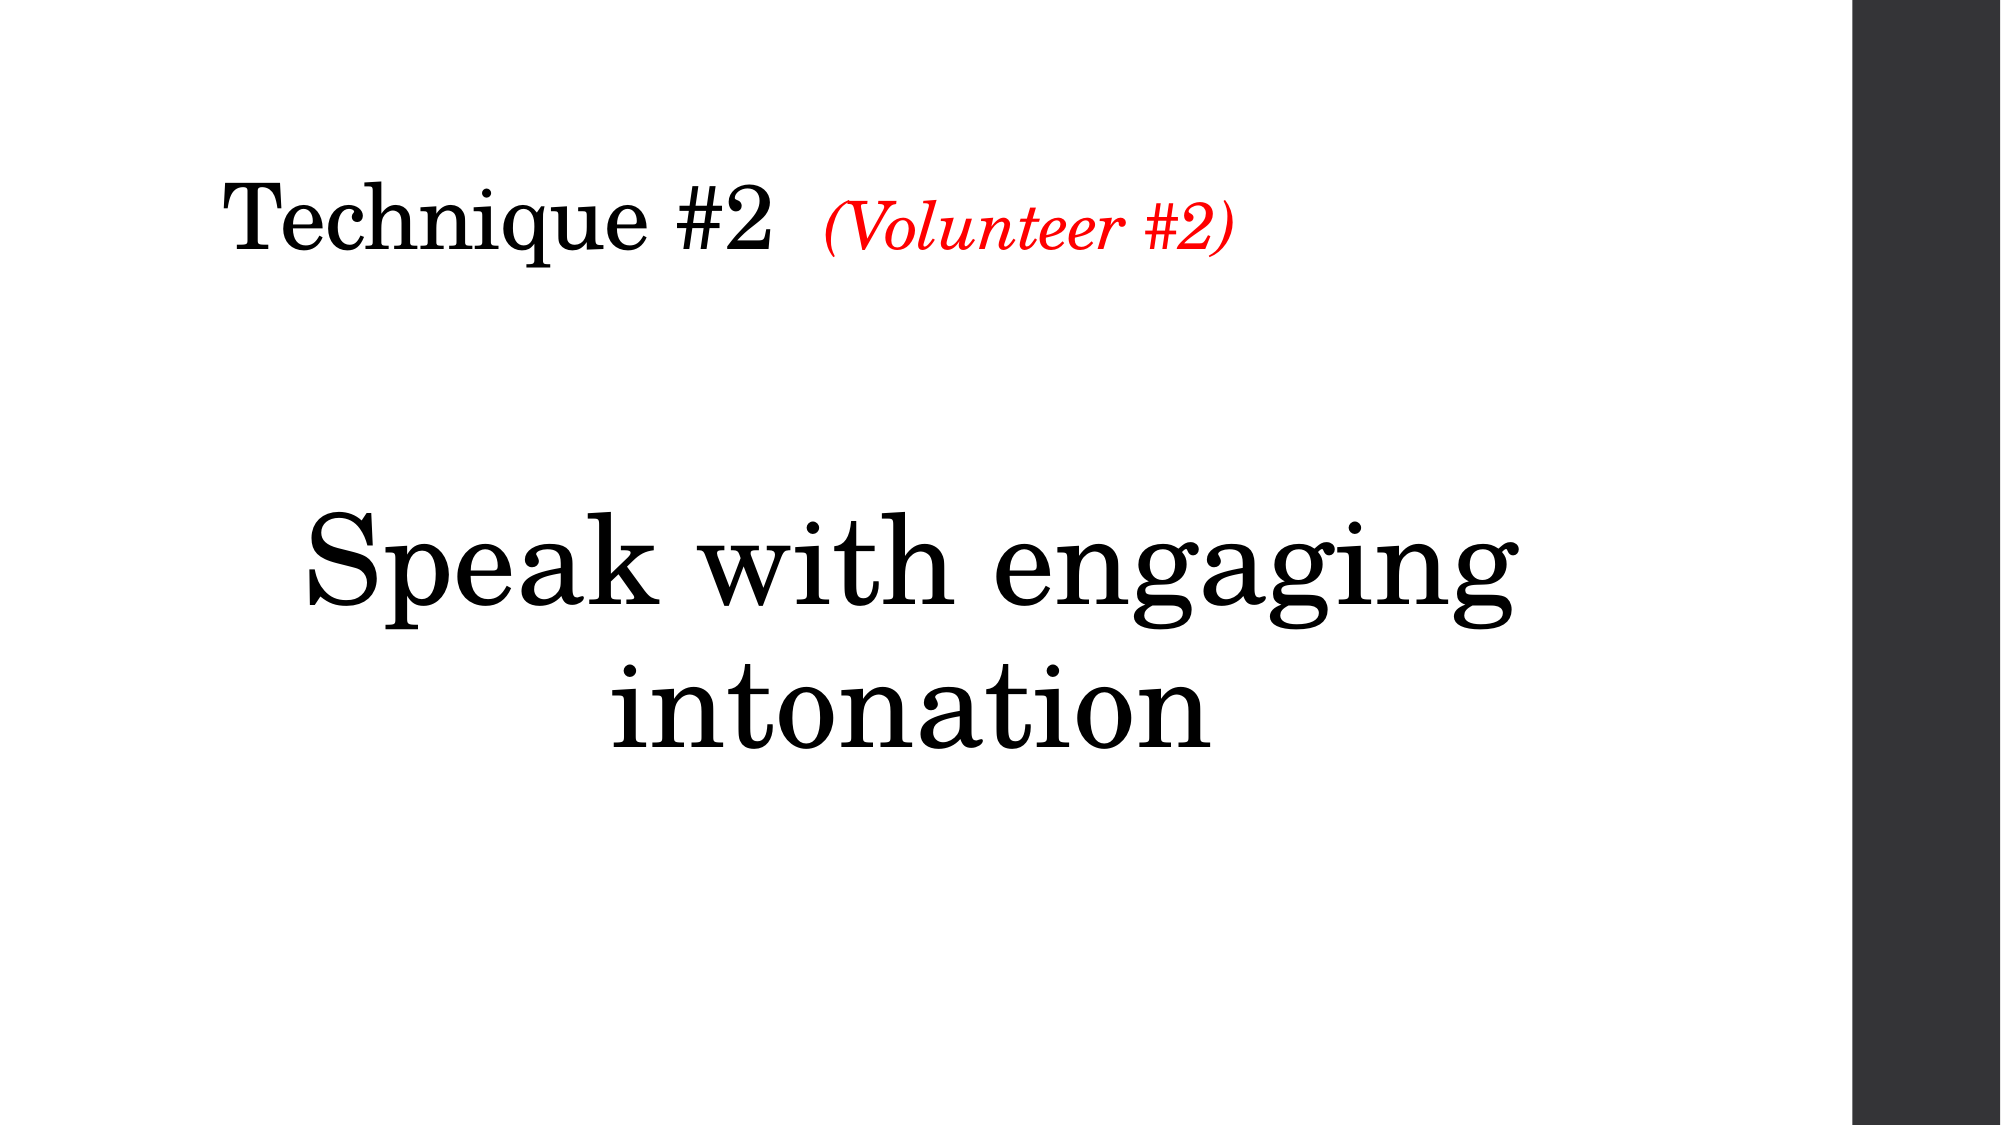

# Technique #2  (Volunteer #2)

Speak with engaging intonation